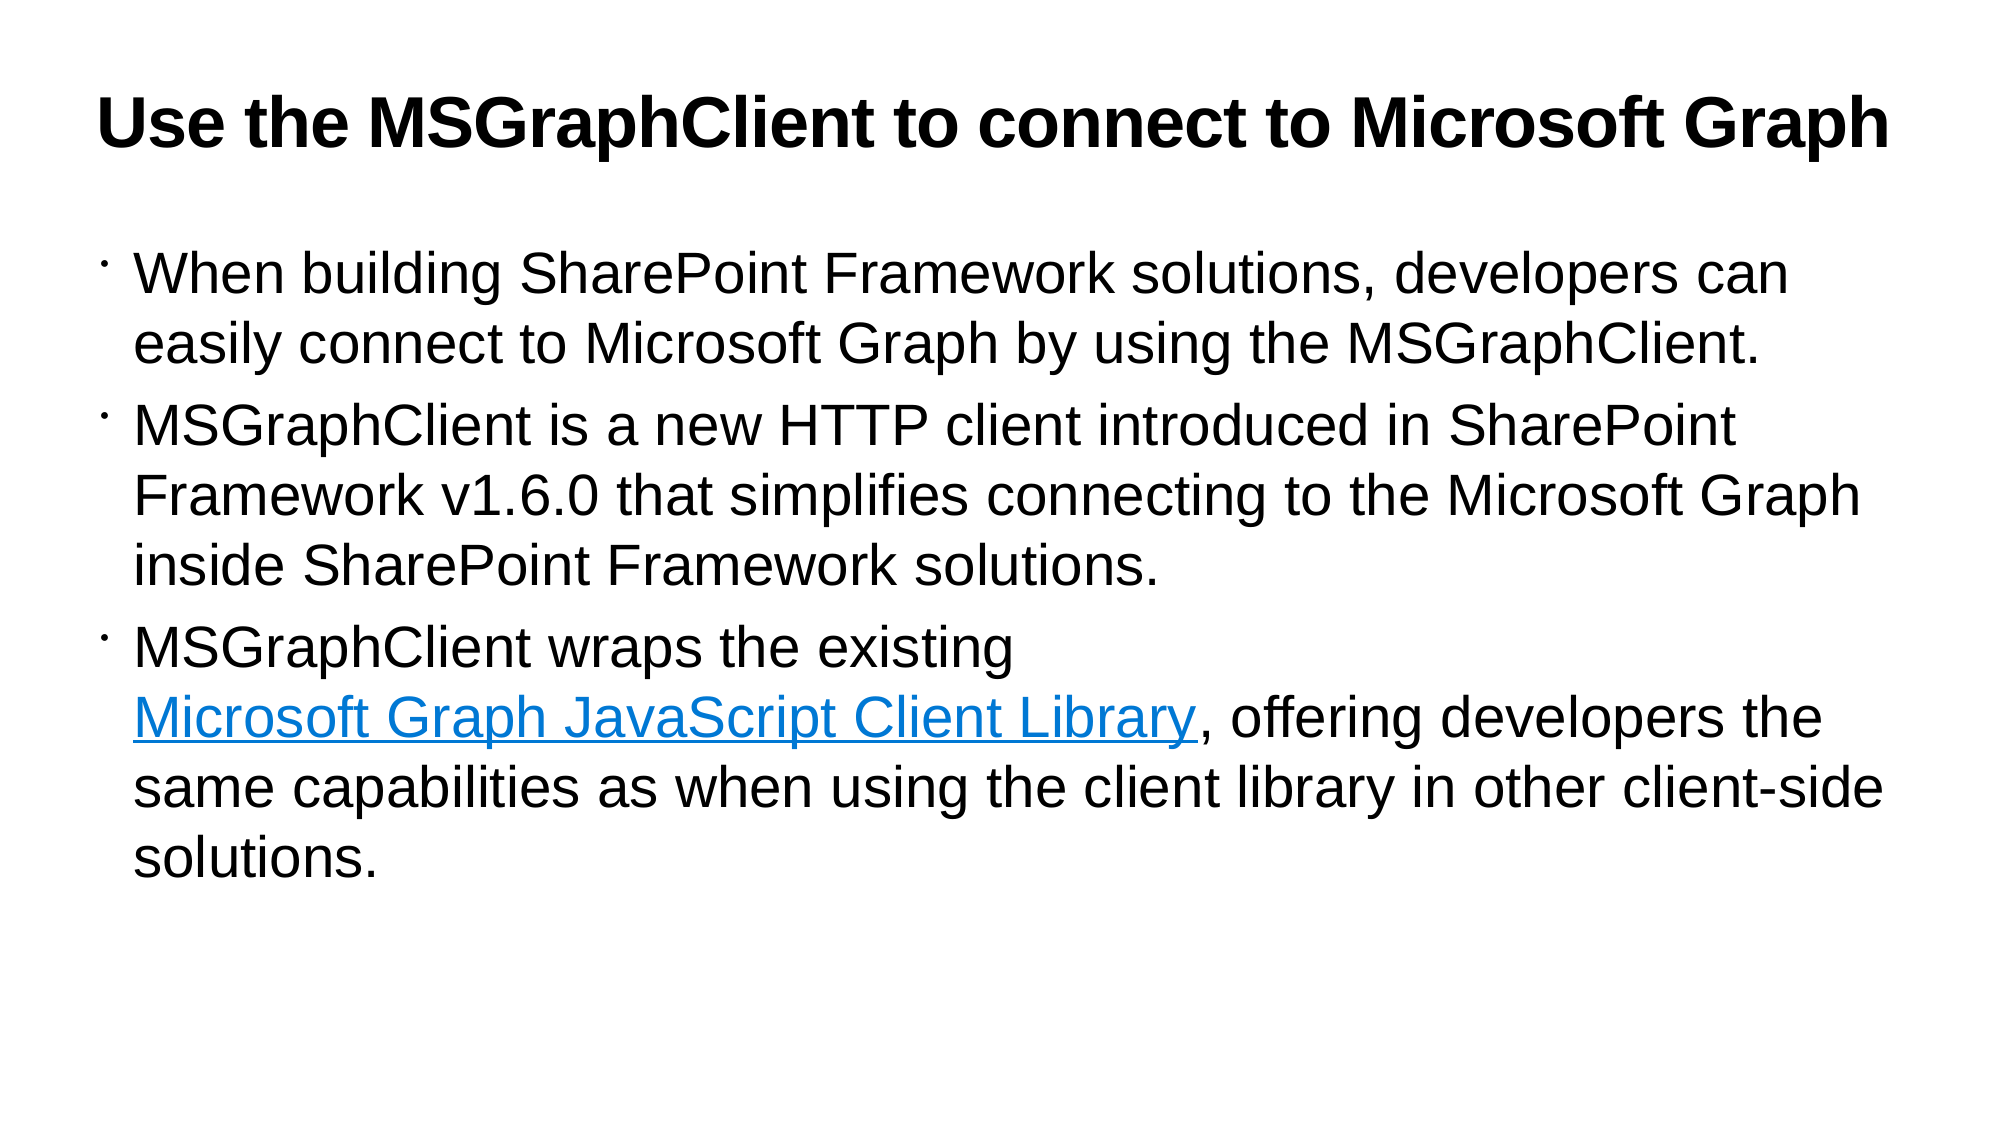

# Use the MSGraphClient to connect to Microsoft Graph
When building SharePoint Framework solutions, developers can easily connect to Microsoft Graph by using the MSGraphClient.
MSGraphClient is a new HTTP client introduced in SharePoint Framework v1.6.0 that simplifies connecting to the Microsoft Graph inside SharePoint Framework solutions.
MSGraphClient wraps the existing Microsoft Graph JavaScript Client Library, offering developers the same capabilities as when using the client library in other client-side solutions.